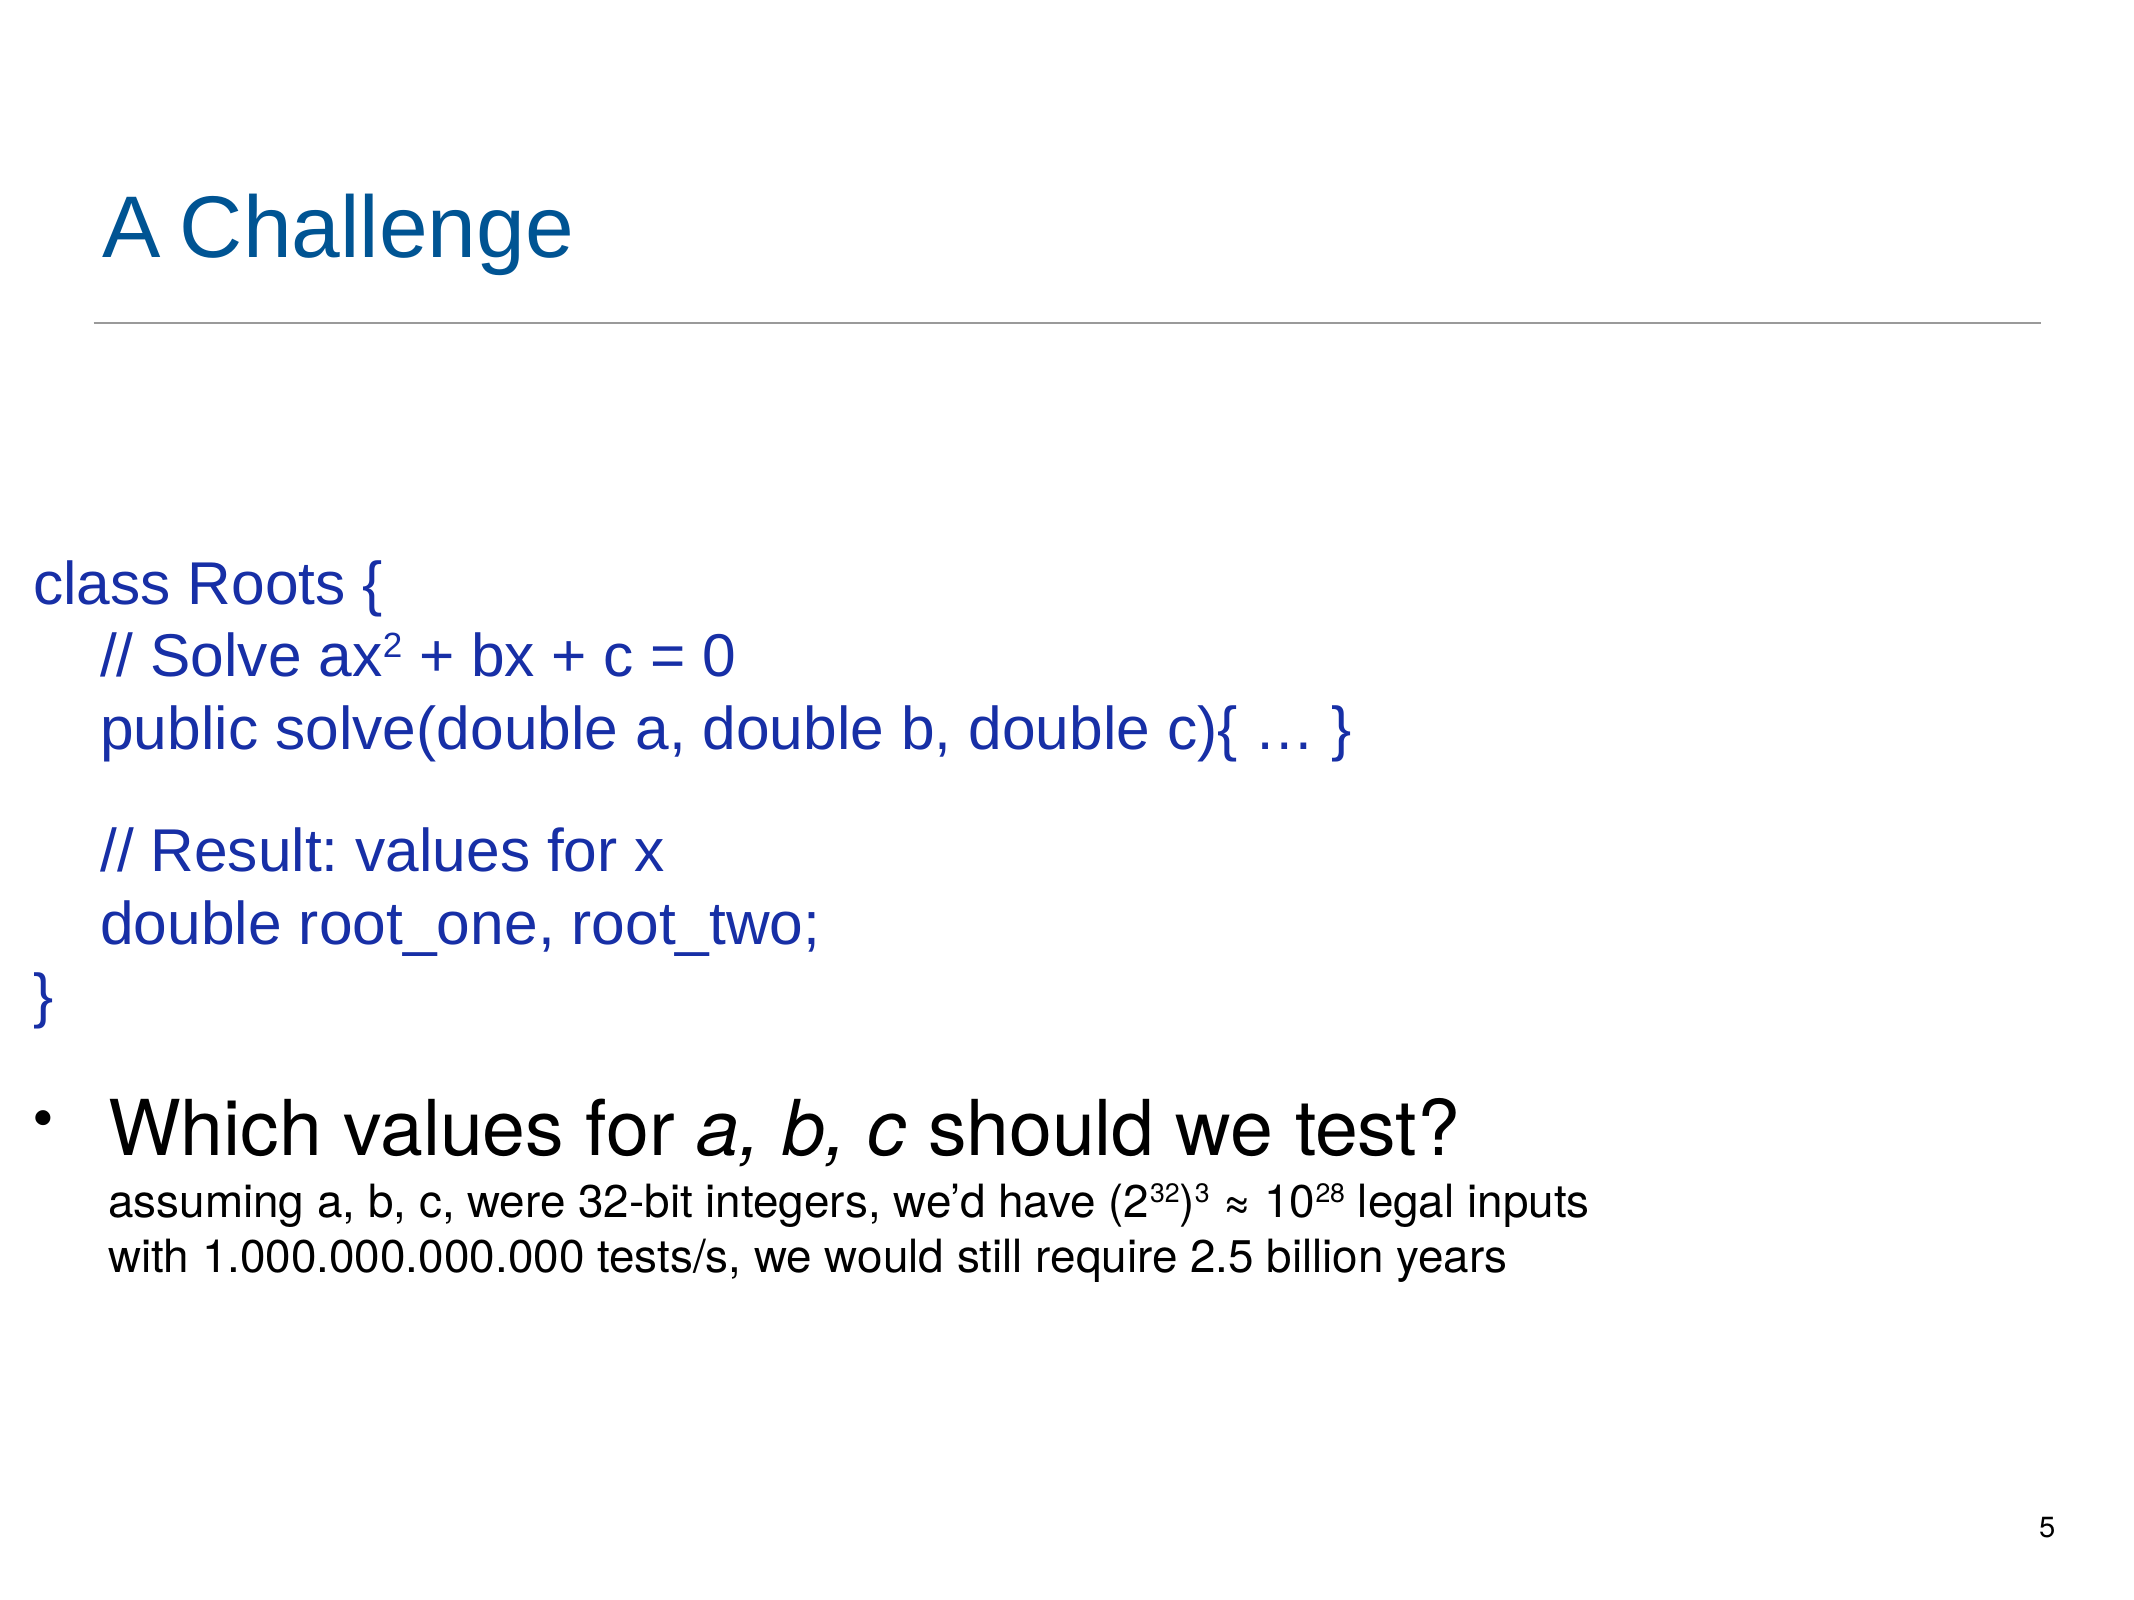

# A Challenge
class Roots {
    // Solve ax2 + bx + c = 0
    public solve(double a, double b, double c){ … }
    // Result: values for x
    double root_one, root_two;
}
Which values for a, b, c should we test?
assuming a, b, c, were 32-bit integers, we’d have (232)3 ≈ 1028 legal inputs
with 1.000.000.000.000 tests/s, we would still require 2.5 billion years
5